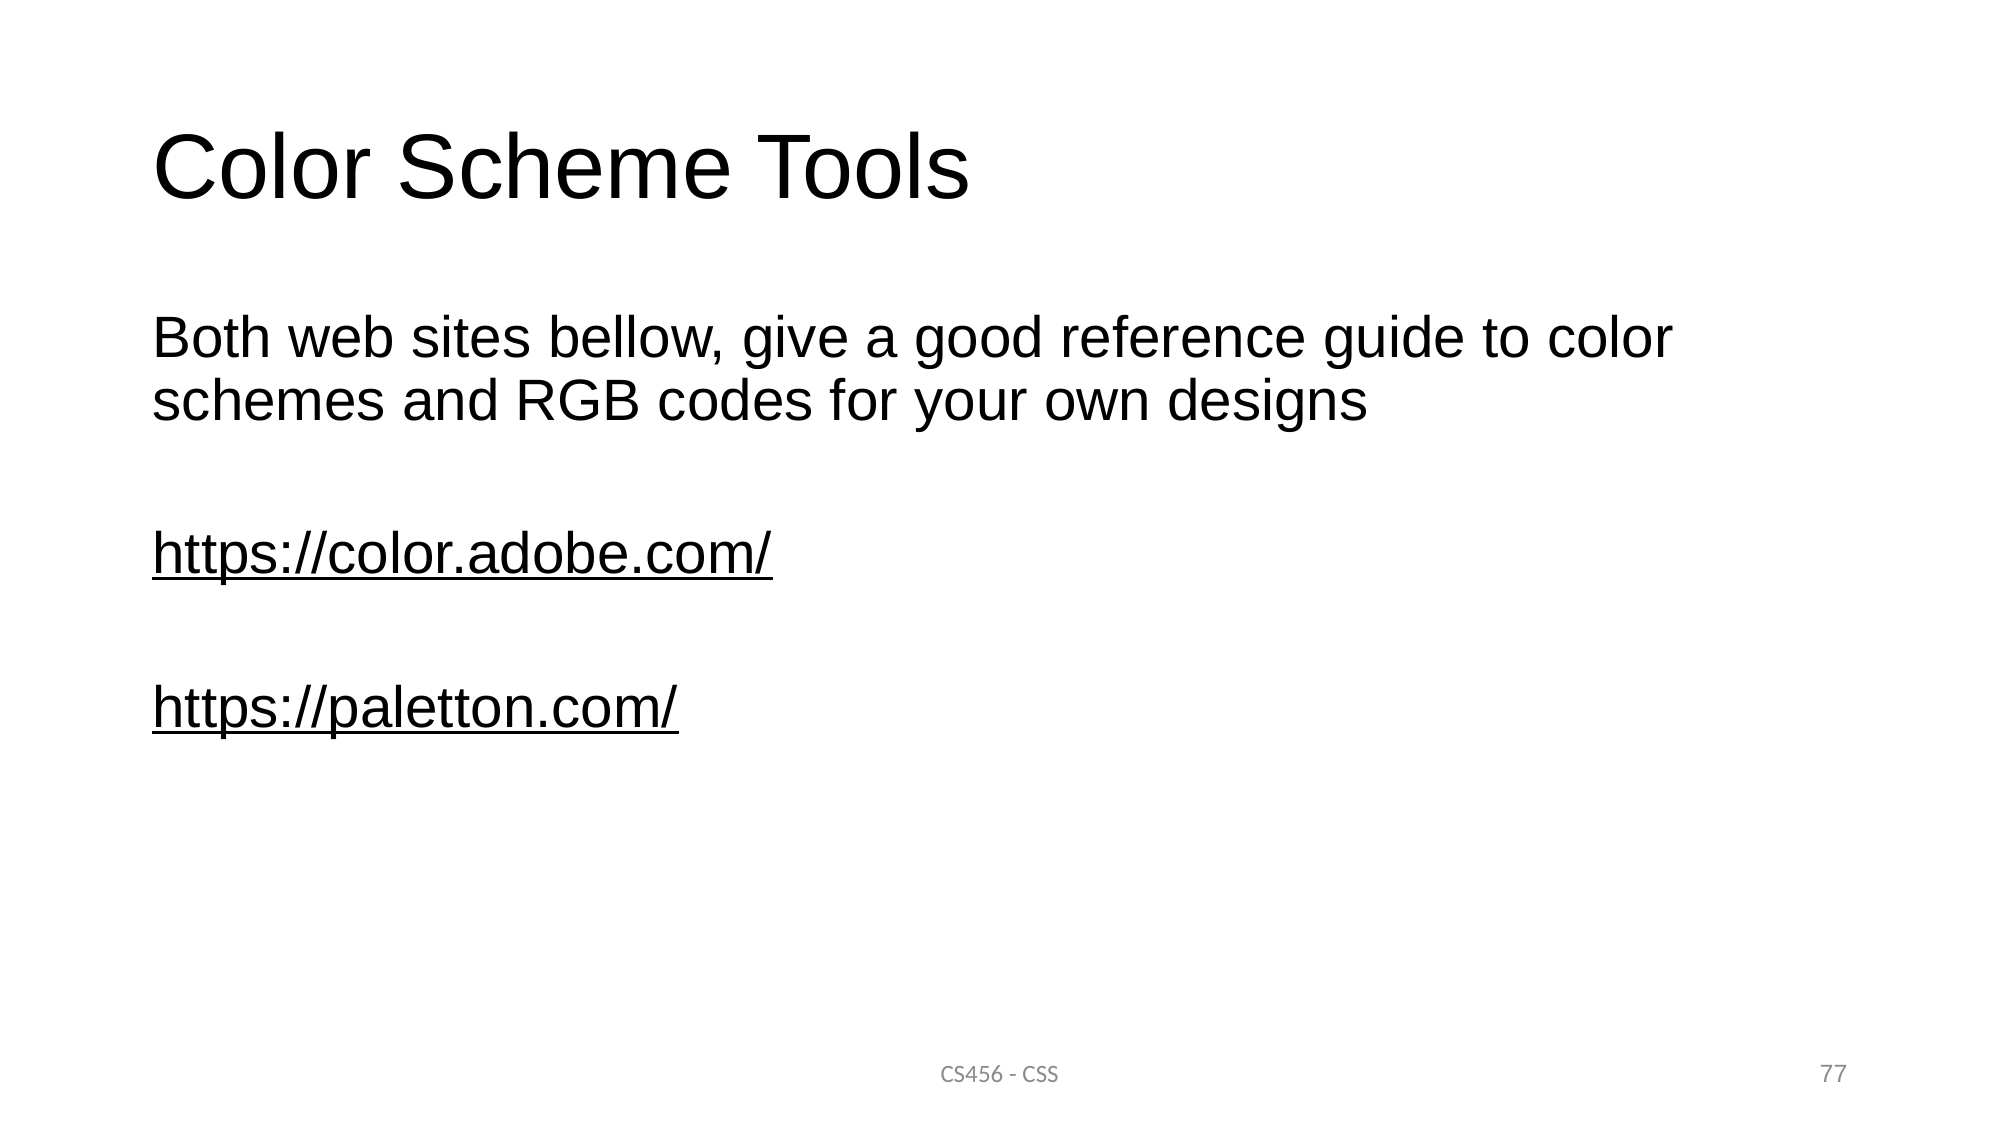

# Color Scheme Tools
Both web sites bellow, give a good reference guide to color schemes and RGB codes for your own designs

https://color.adobe.com/

https://paletton.com/
CS456 - CSS
77